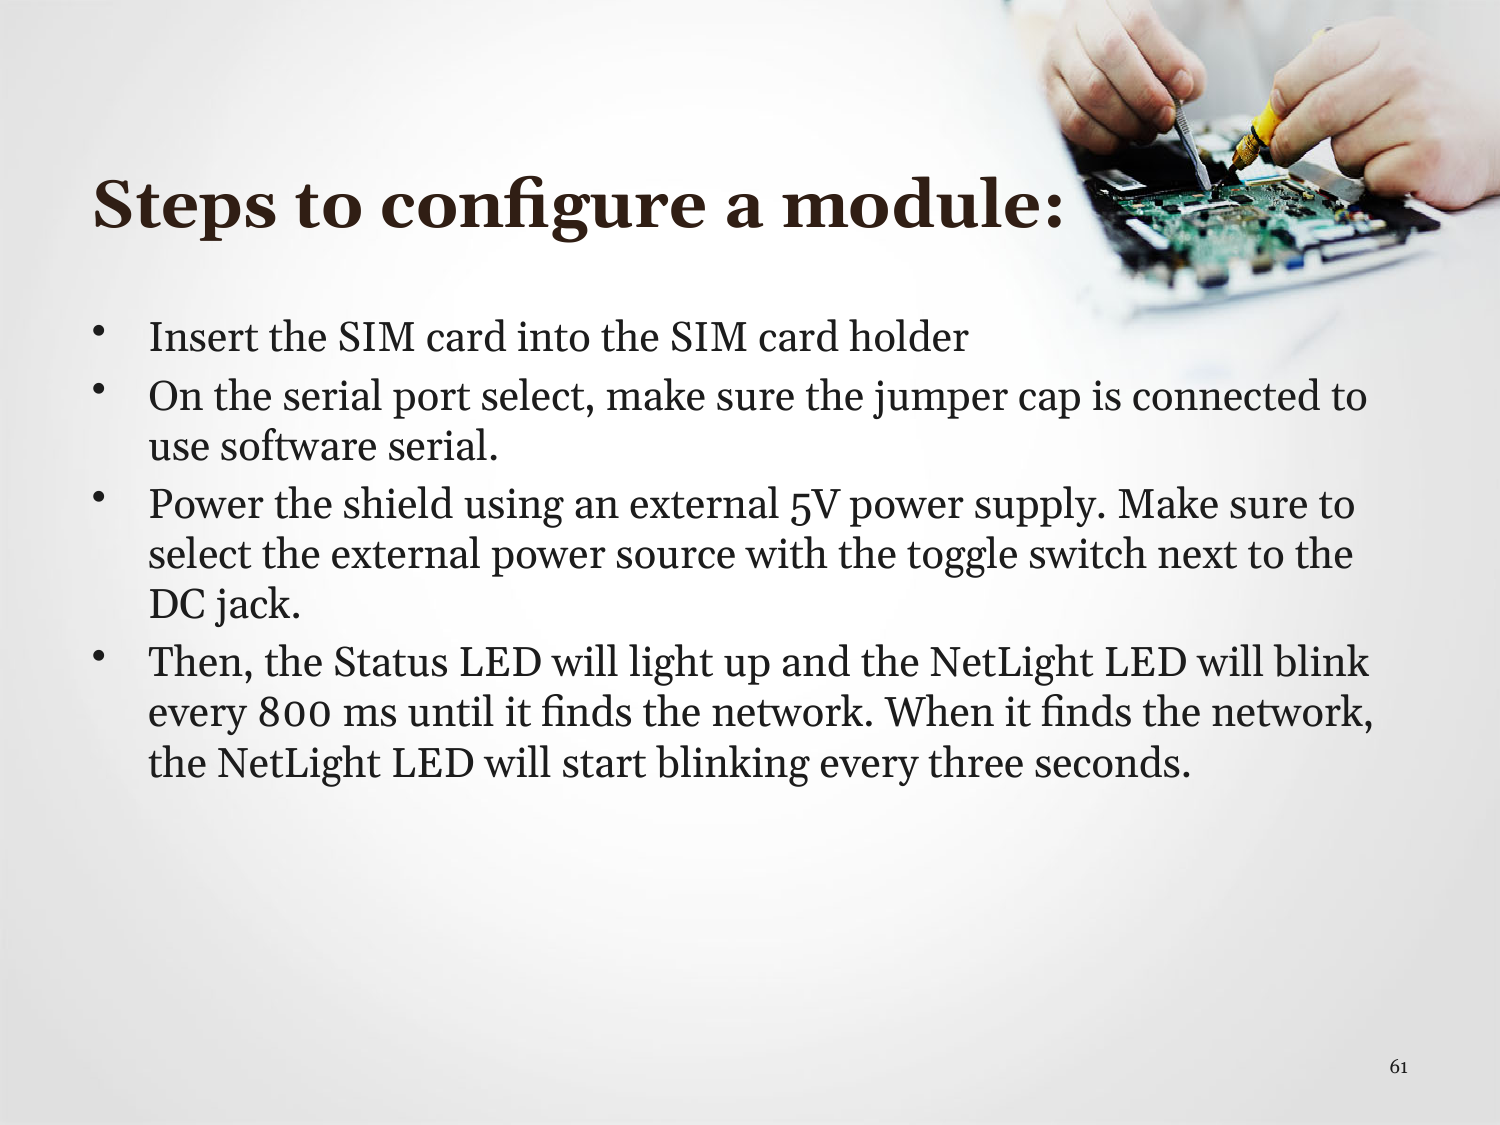

# Steps to configure a module:
Insert the SIM card into the SIM card holder
On the serial port select, make sure the jumper cap is connected to use software serial.
Power the shield using an external 5V power supply. Make sure to select the external power source with the toggle switch next to the DC jack.
Then, the Status LED will light up and the NetLight LED will blink every 800 ms until it finds the network. When it finds the network, the NetLight LED will start blinking every three seconds.
61